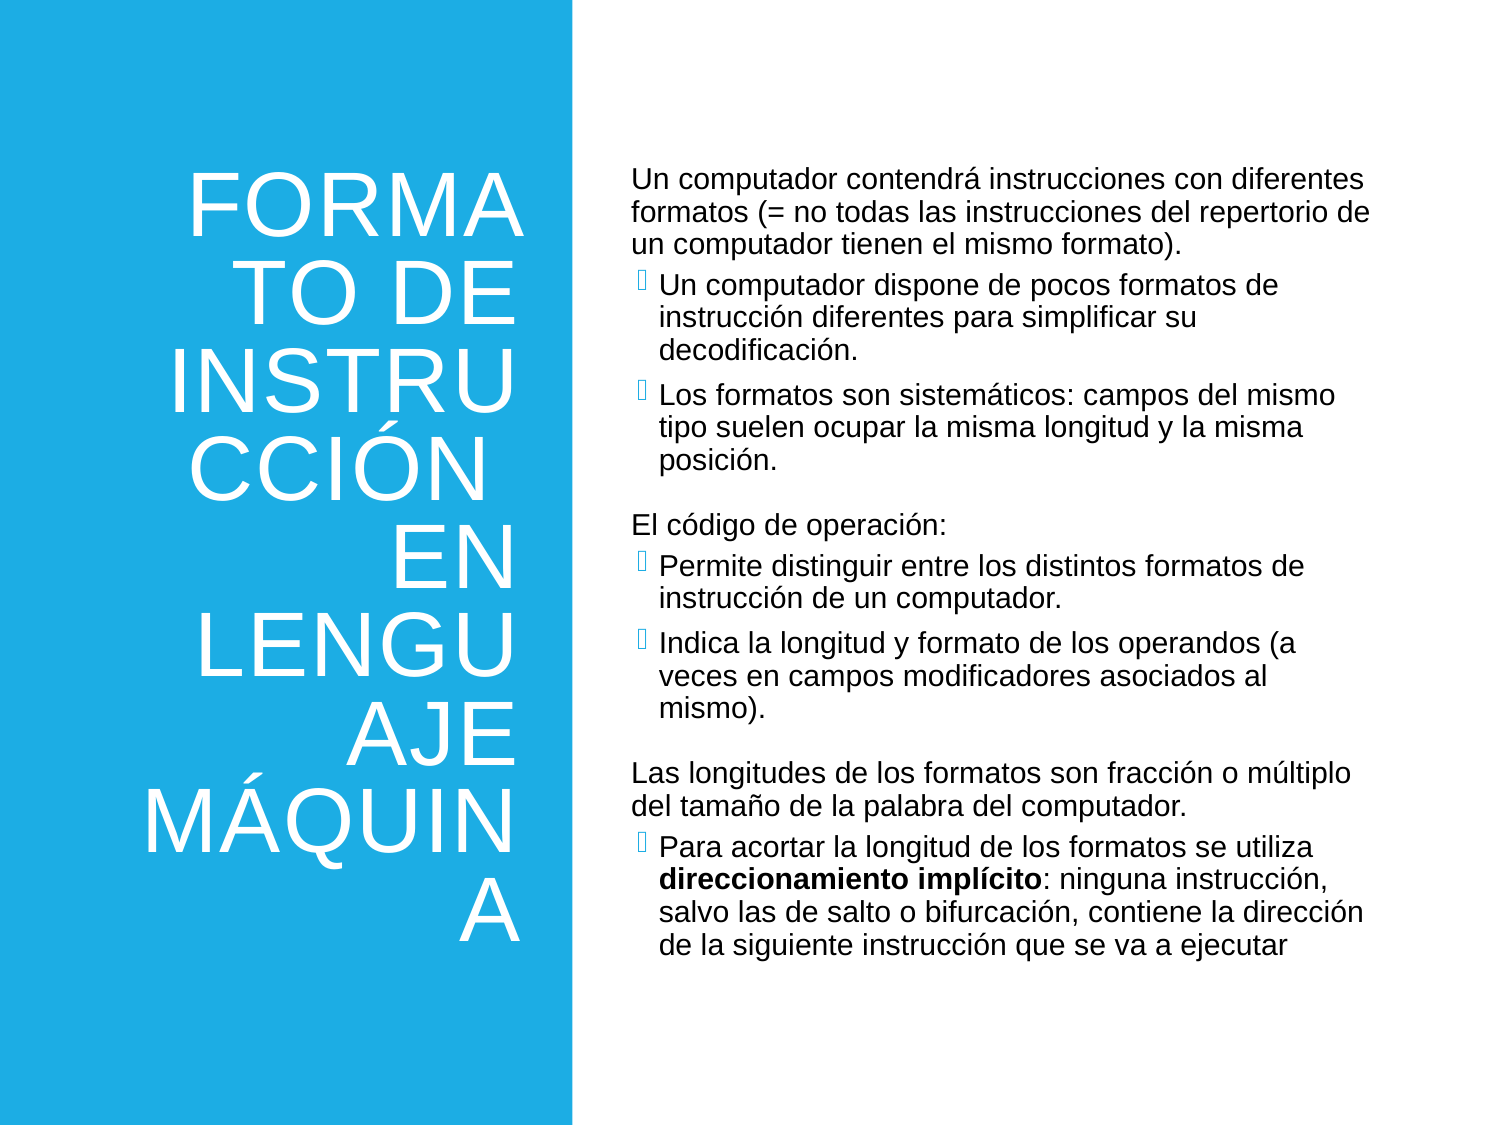

# Formato de Instrucción en lenguaje máquina
Un computador contendrá instrucciones con diferentes formatos (= no todas las instrucciones del repertorio de un computador tienen el mismo formato).
Un computador dispone de pocos formatos de instrucción diferentes para simplificar su decodificación.
Los formatos son sistemáticos: campos del mismo tipo suelen ocupar la misma longitud y la misma posición.
El código de operación:
Permite distinguir entre los distintos formatos de instrucción de un computador.
Indica la longitud y formato de los operandos (a veces en campos modificadores asociados al mismo).
Las longitudes de los formatos son fracción o múltiplo del tamaño de la palabra del computador.
Para acortar la longitud de los formatos se utiliza direccionamiento implícito: ninguna instrucción, salvo las de salto o bifurcación, contiene la dirección de la siguiente instrucción que se va a ejecutar